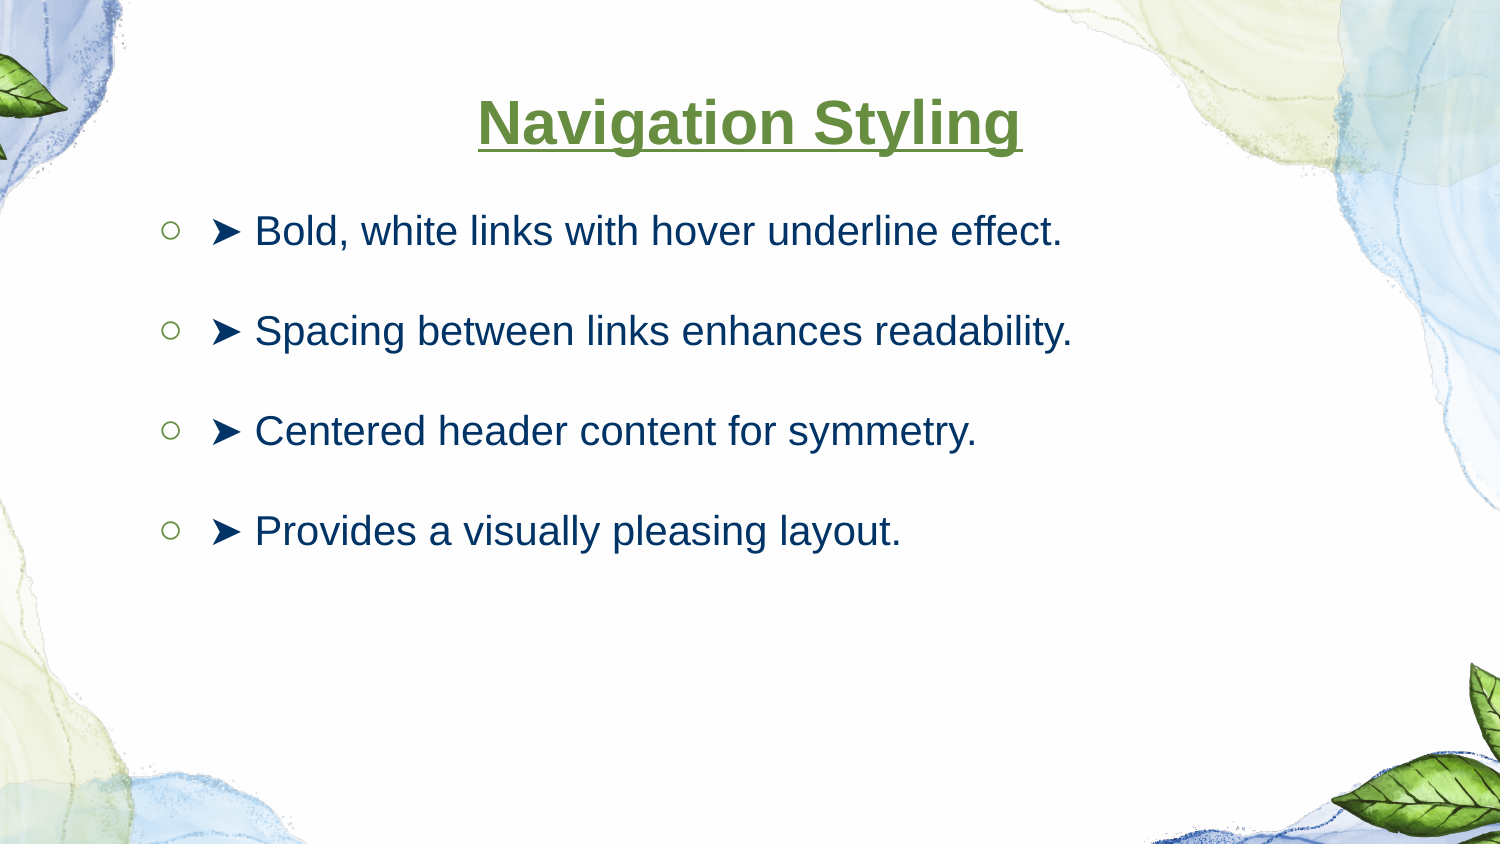

# Navigation Styling
➤ Bold, white links with hover underline effect.

➤ Spacing between links enhances readability.

➤ Centered header content for symmetry.

➤ Provides a visually pleasing layout.